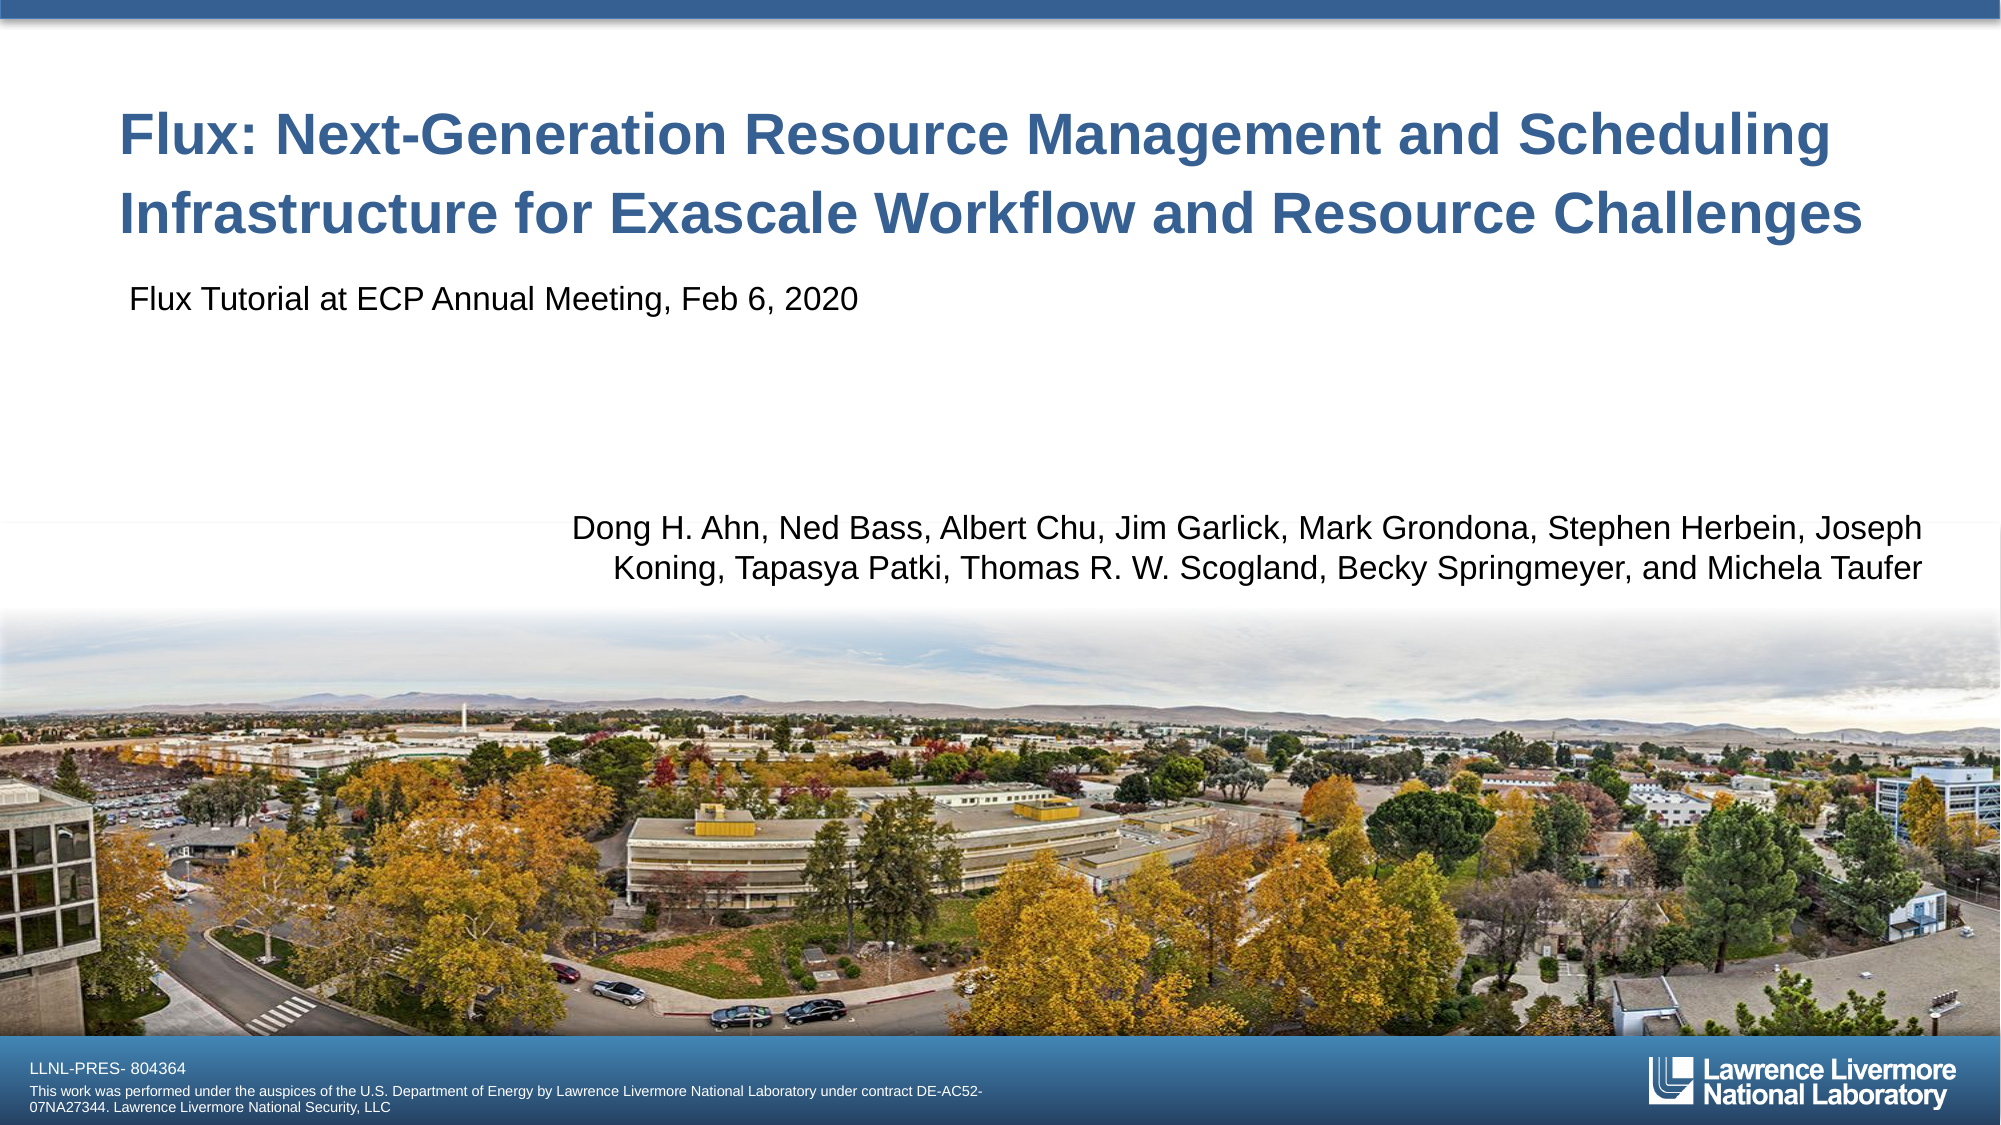

# Flux: Next-Generation Resource Management and Scheduling Infrastructure for Exascale Workflow and Resource Challenges
Flux Tutorial at ECP Annual Meeting, Feb 6, 2020
Dong H. Ahn, Ned Bass, Albert Chu, Jim Garlick, Mark Grondona, Stephen Herbein, Joseph Koning, Tapasya Patki, Thomas R. W. Scogland, Becky Springmeyer, and Michela Taufer